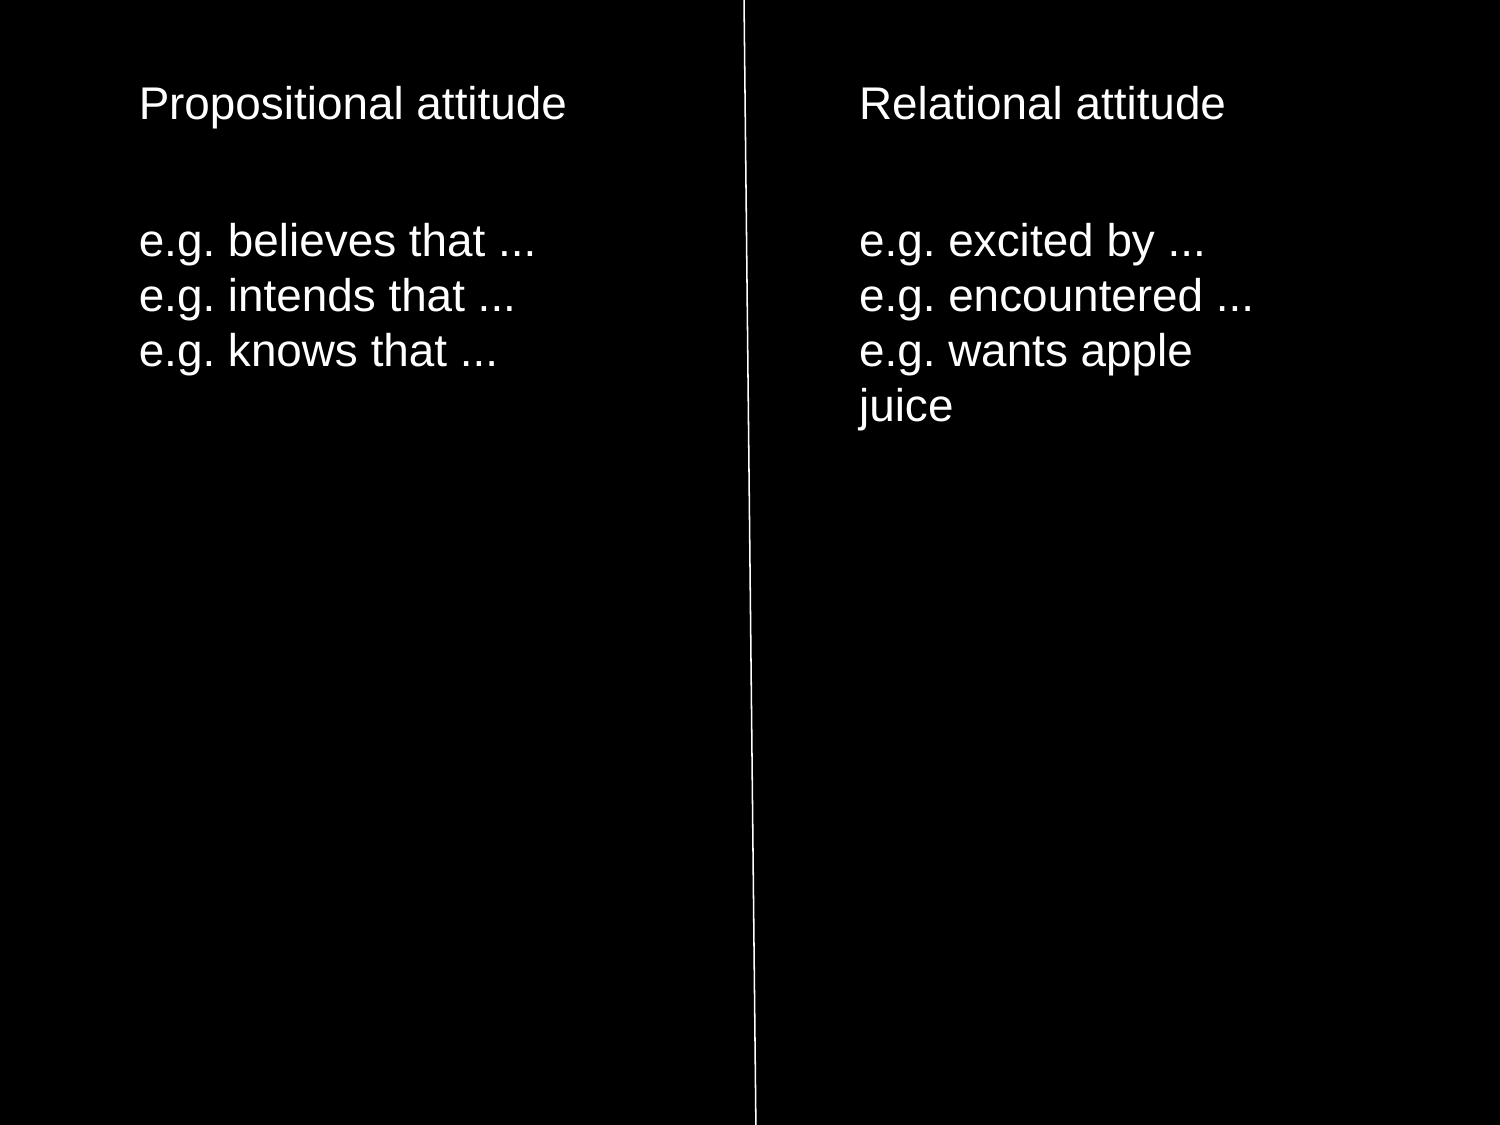

Propositional attitude
Relational attitude
e.g. believes that ...
e.g. intends that ...
e.g. knows that ...
e.g. excited by ...
e.g. encountered ...
e.g. wants apple juice